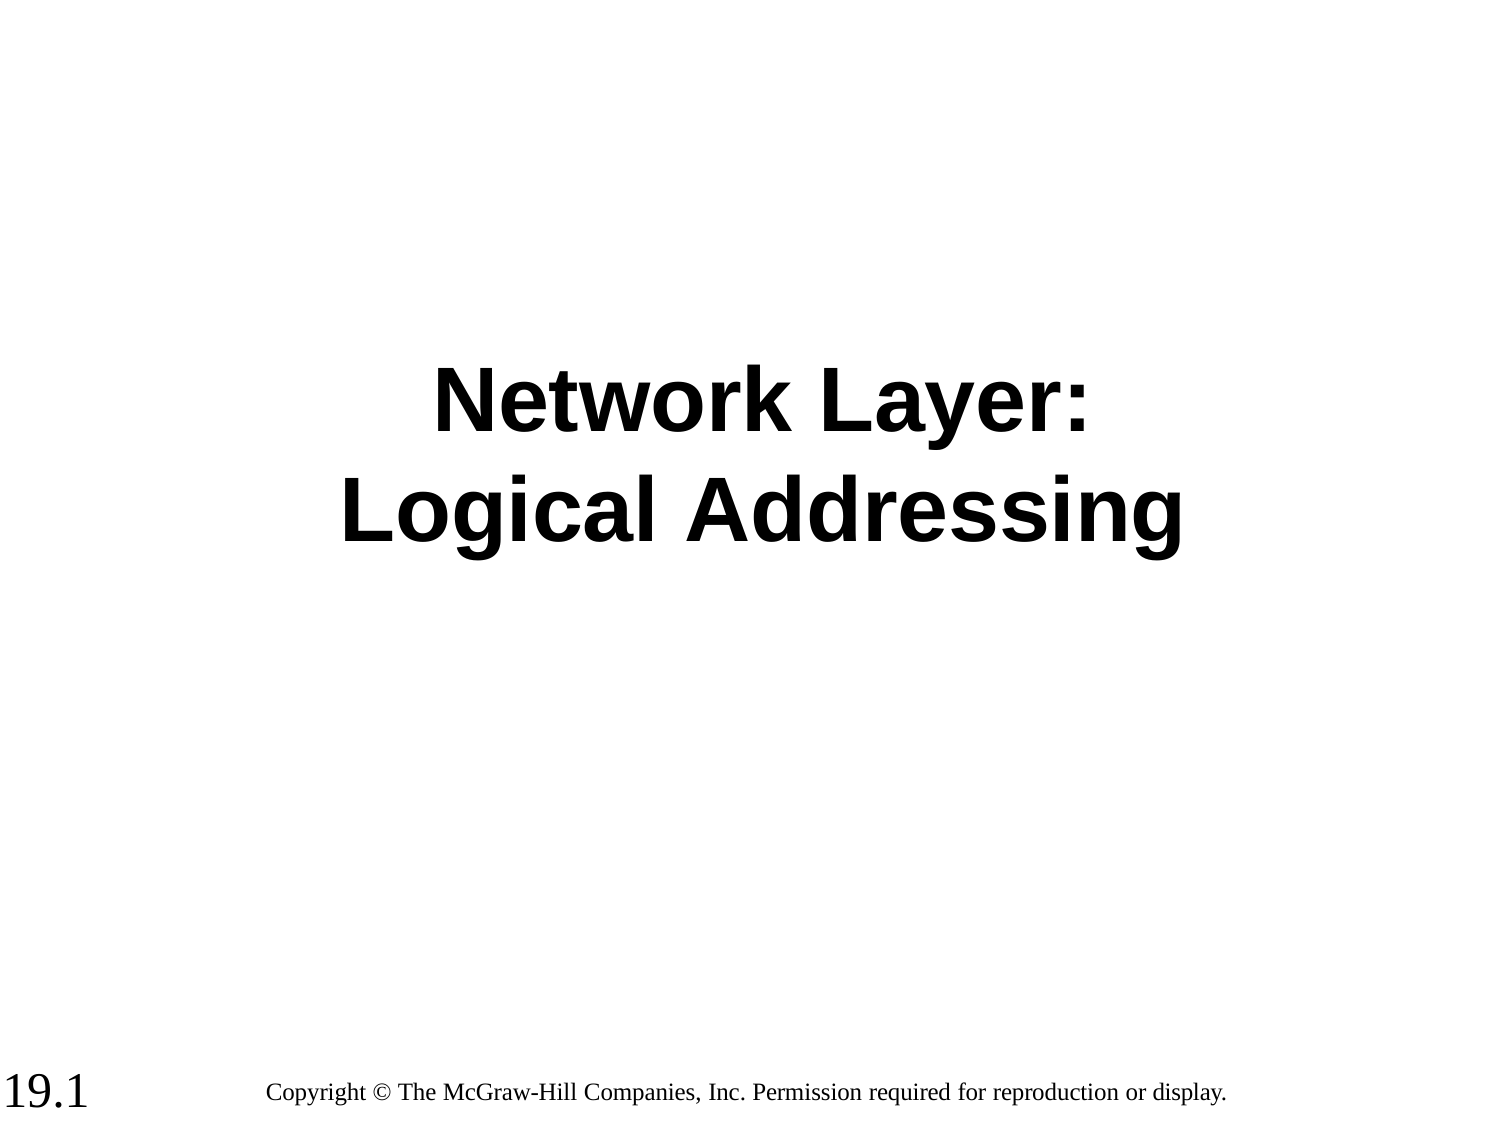

Network Layer:  Logical Addressing
19.1
Copyright © The McGraw-Hill Companies, Inc. Permission required for reproduction or display.